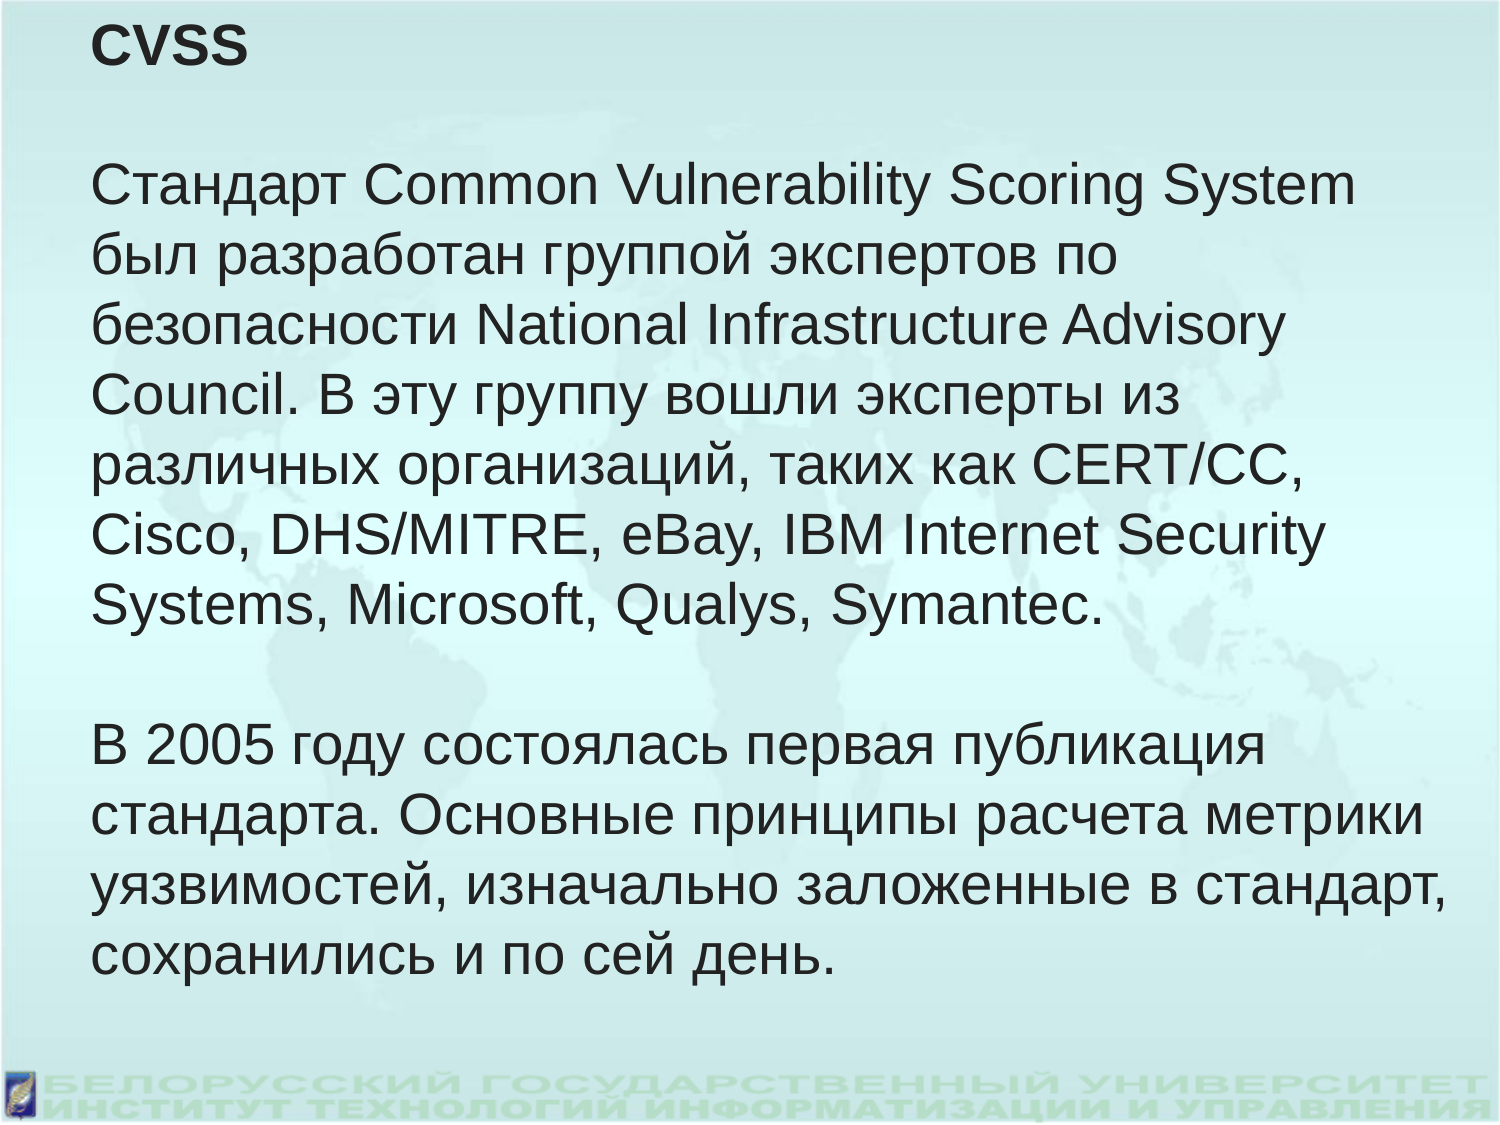

CVSS
Стандарт Common Vulnerability Scoring System был разработан группой экспертов по безопасности National Infrastructure Advisory Council. В эту группу вошли эксперты из различных организаций, таких как CERT/CC, Cisco, DHS/MITRE, eBay, IBM Internet Security Systems, Microsoft, Qualys, Symantec.
В 2005 году состоялась первая публикация стандарта. Основные принципы расчета метрики уязвимостей, изначально заложенные в стандарт, сохранились и по сей день.